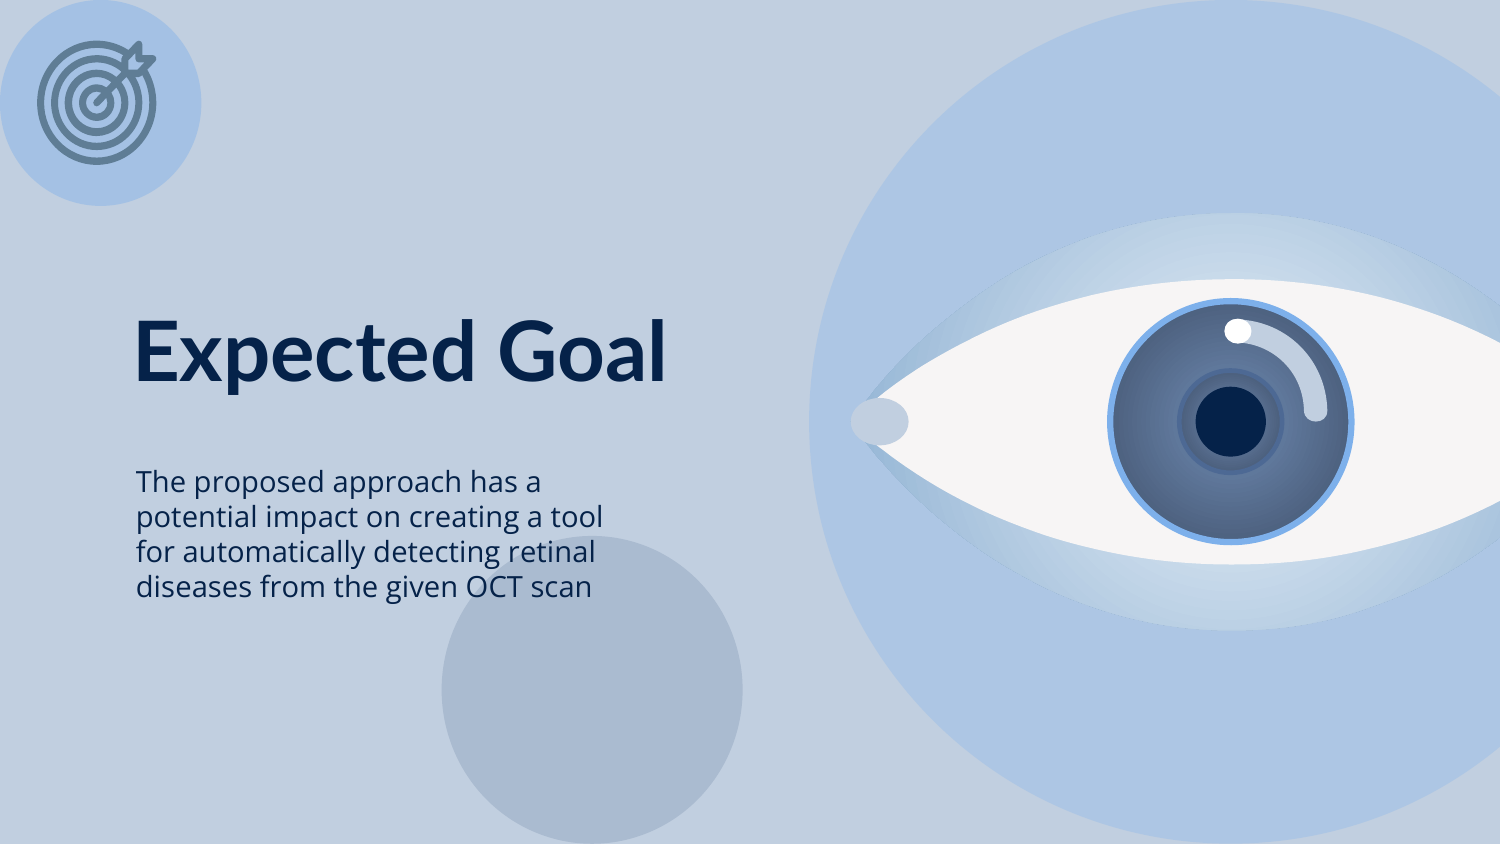

# Expected Goal

The proposed approach has a potential impact on creating a tool for automatically detecting retinal diseases from the given OCT scan